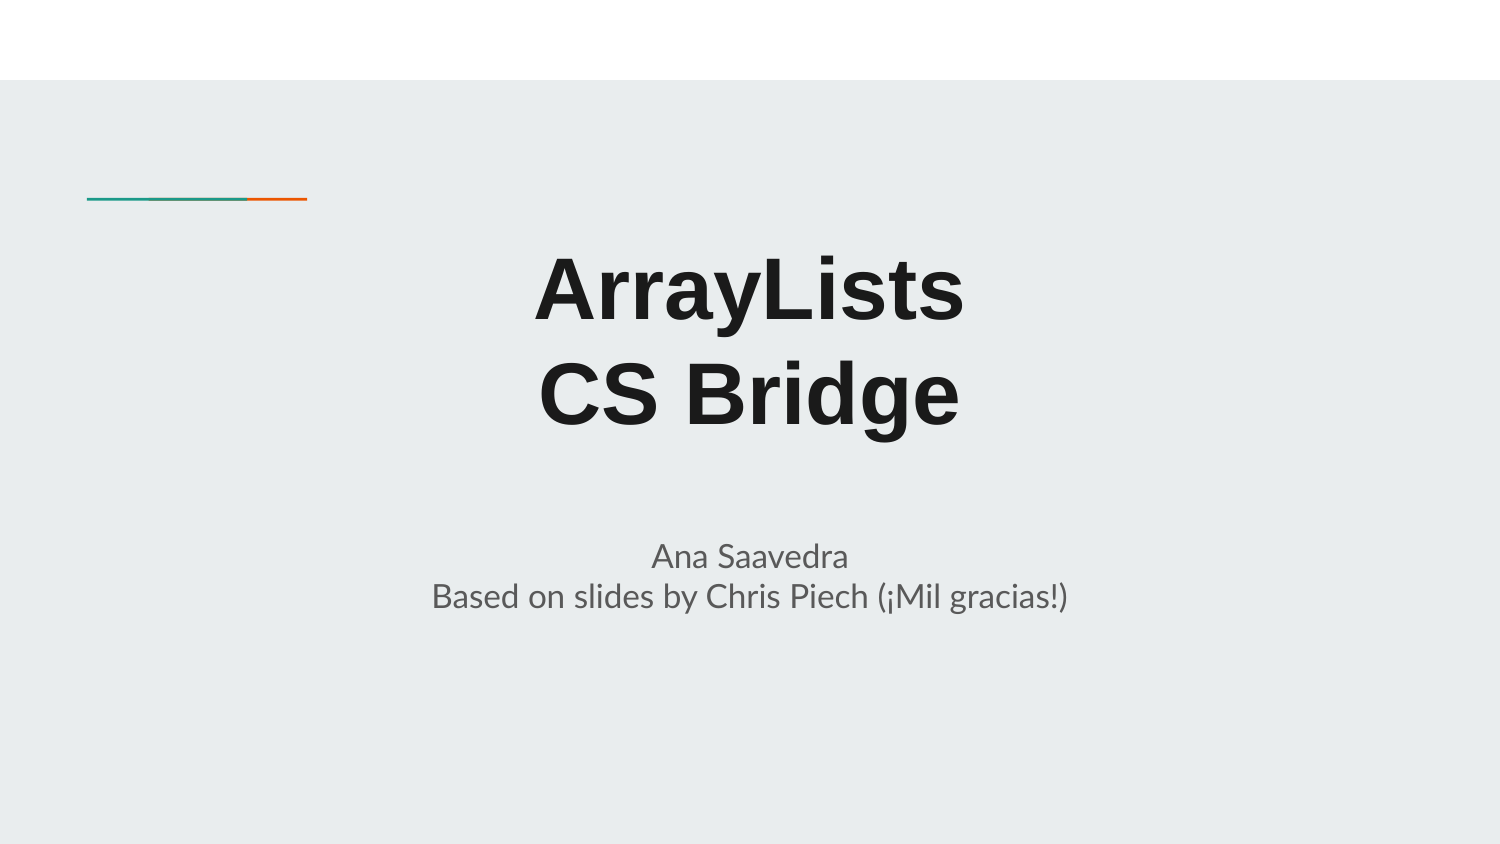

# ArrayLists
CS Bridge
Ana Saavedra
Based on slides by Chris Piech (¡Mil gracias!)